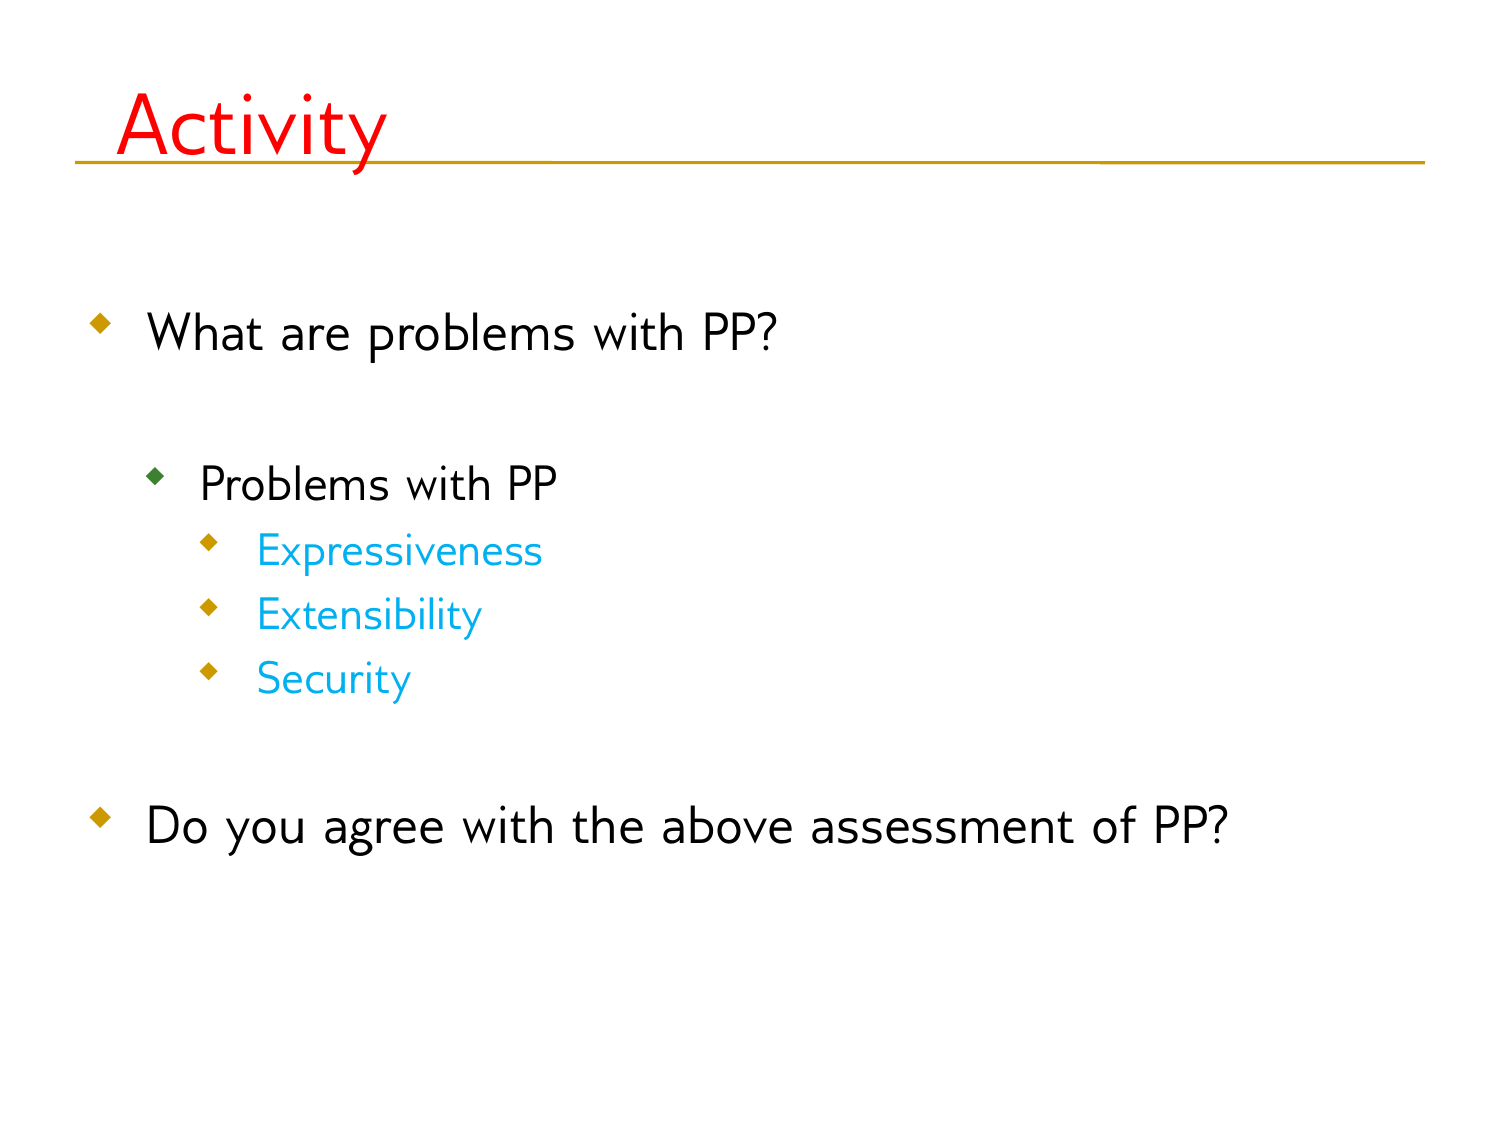

# Activity

What are problems with PP?

Problems with PP
Expressiveness
Extensibility
Security

Do you agree with the above assessment of PP?